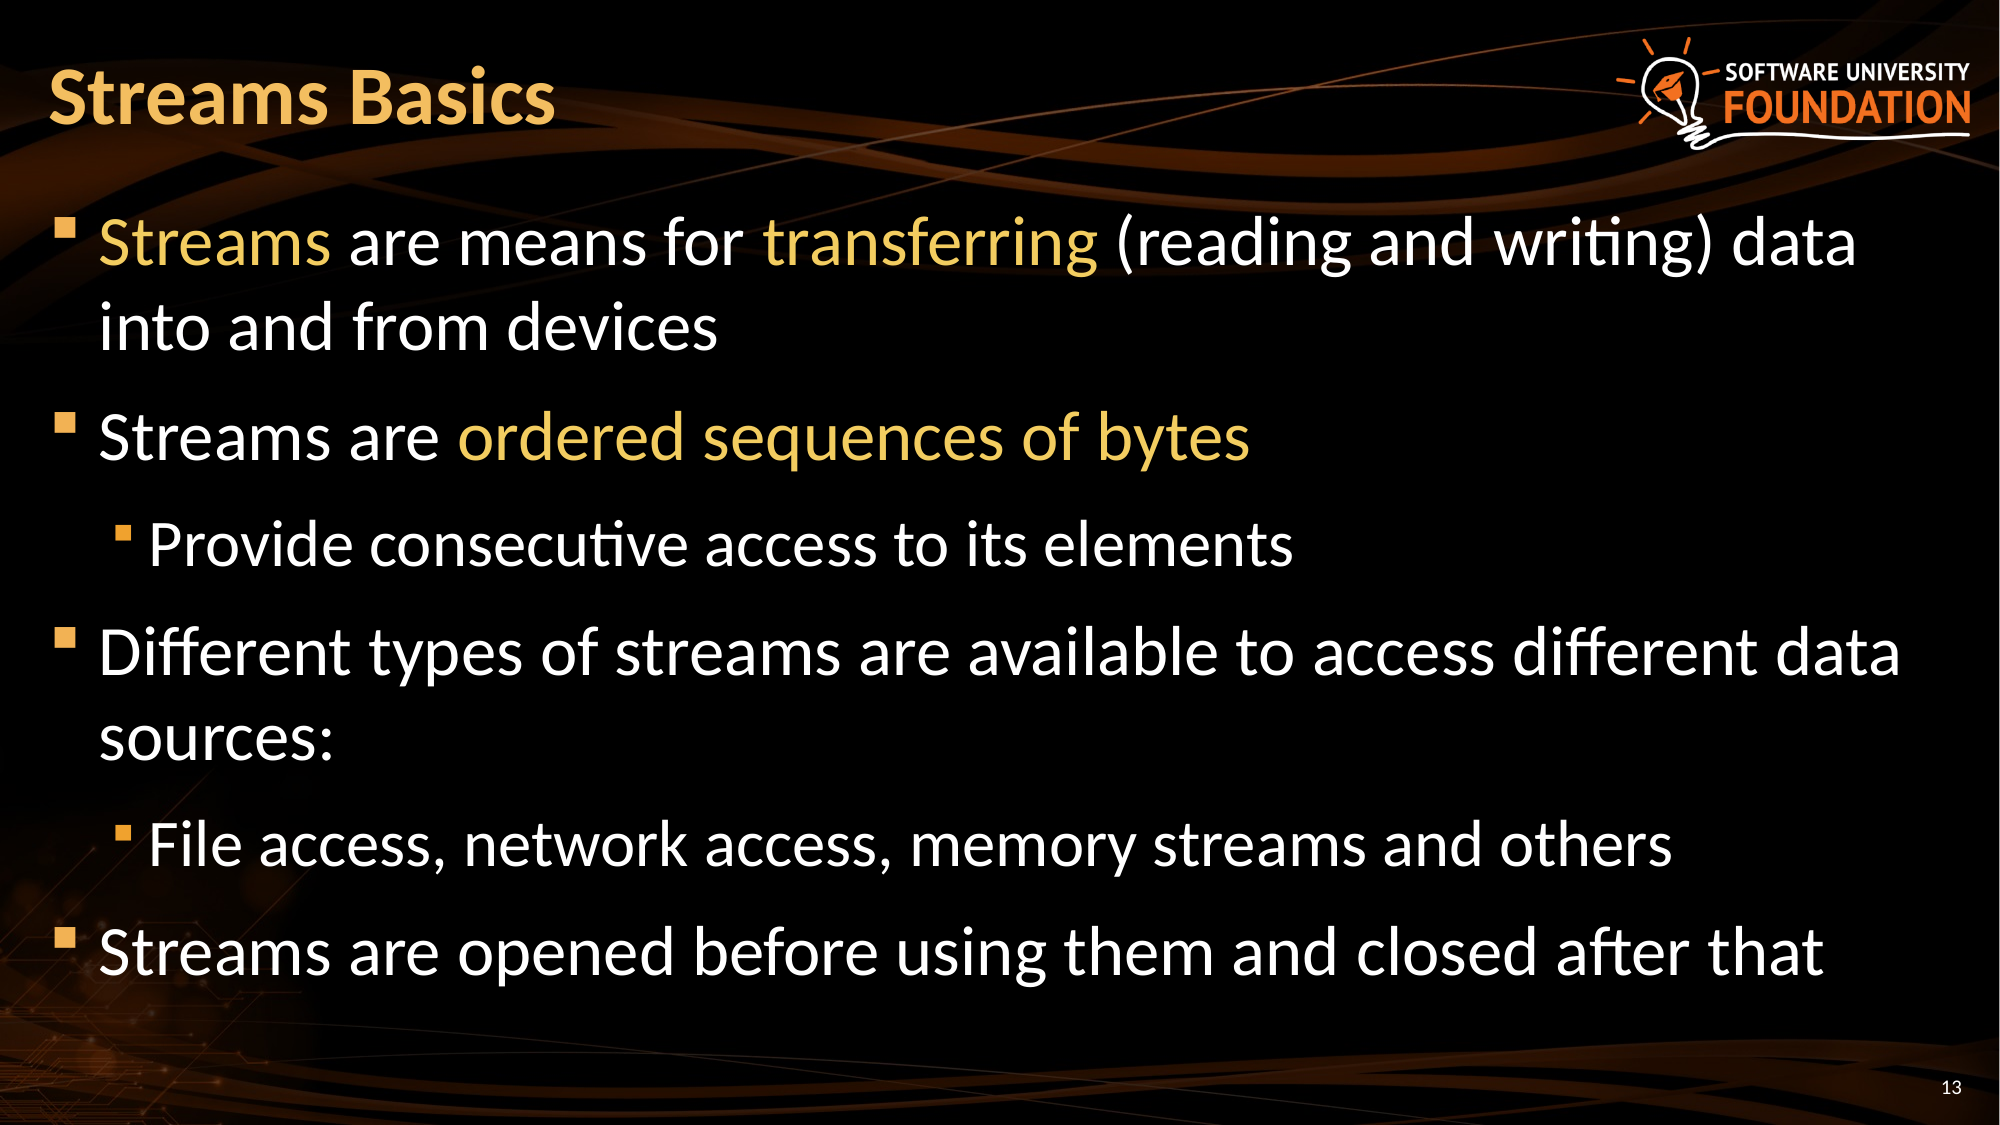

# Streams Basics
Streams are means for transferring (reading and writing) data into and from devices
Streams are ordered sequences of bytes
Provide consecutive access to its elements
Different types of streams are available to access different data sources:
File access, network access, memory streams and others
Streams are opened before using them and closed after that
13